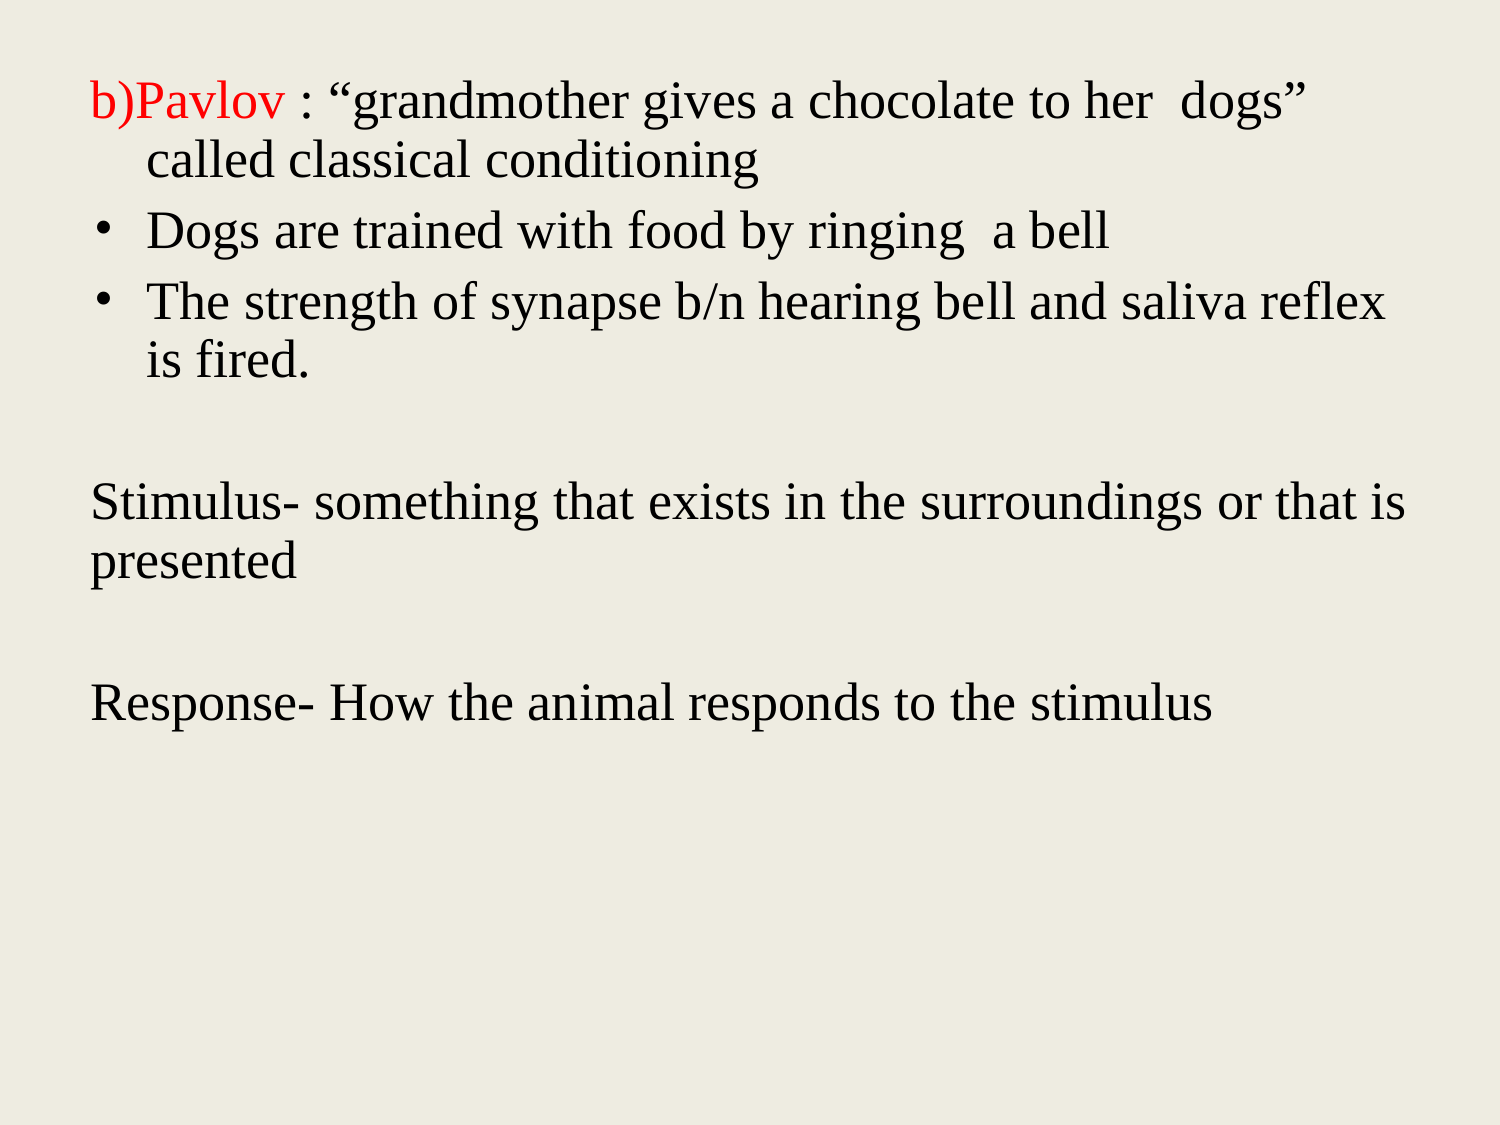

b)Pavlov : “grandmother gives a chocolate to her  dogs” called classical conditioning
Dogs are trained with food by ringing  a bell
The strength of synapse b/n hearing bell and saliva reflex is fired.

Stimulus- something that exists in the surroundings or that is presented

Response- How the animal responds to the stimulus